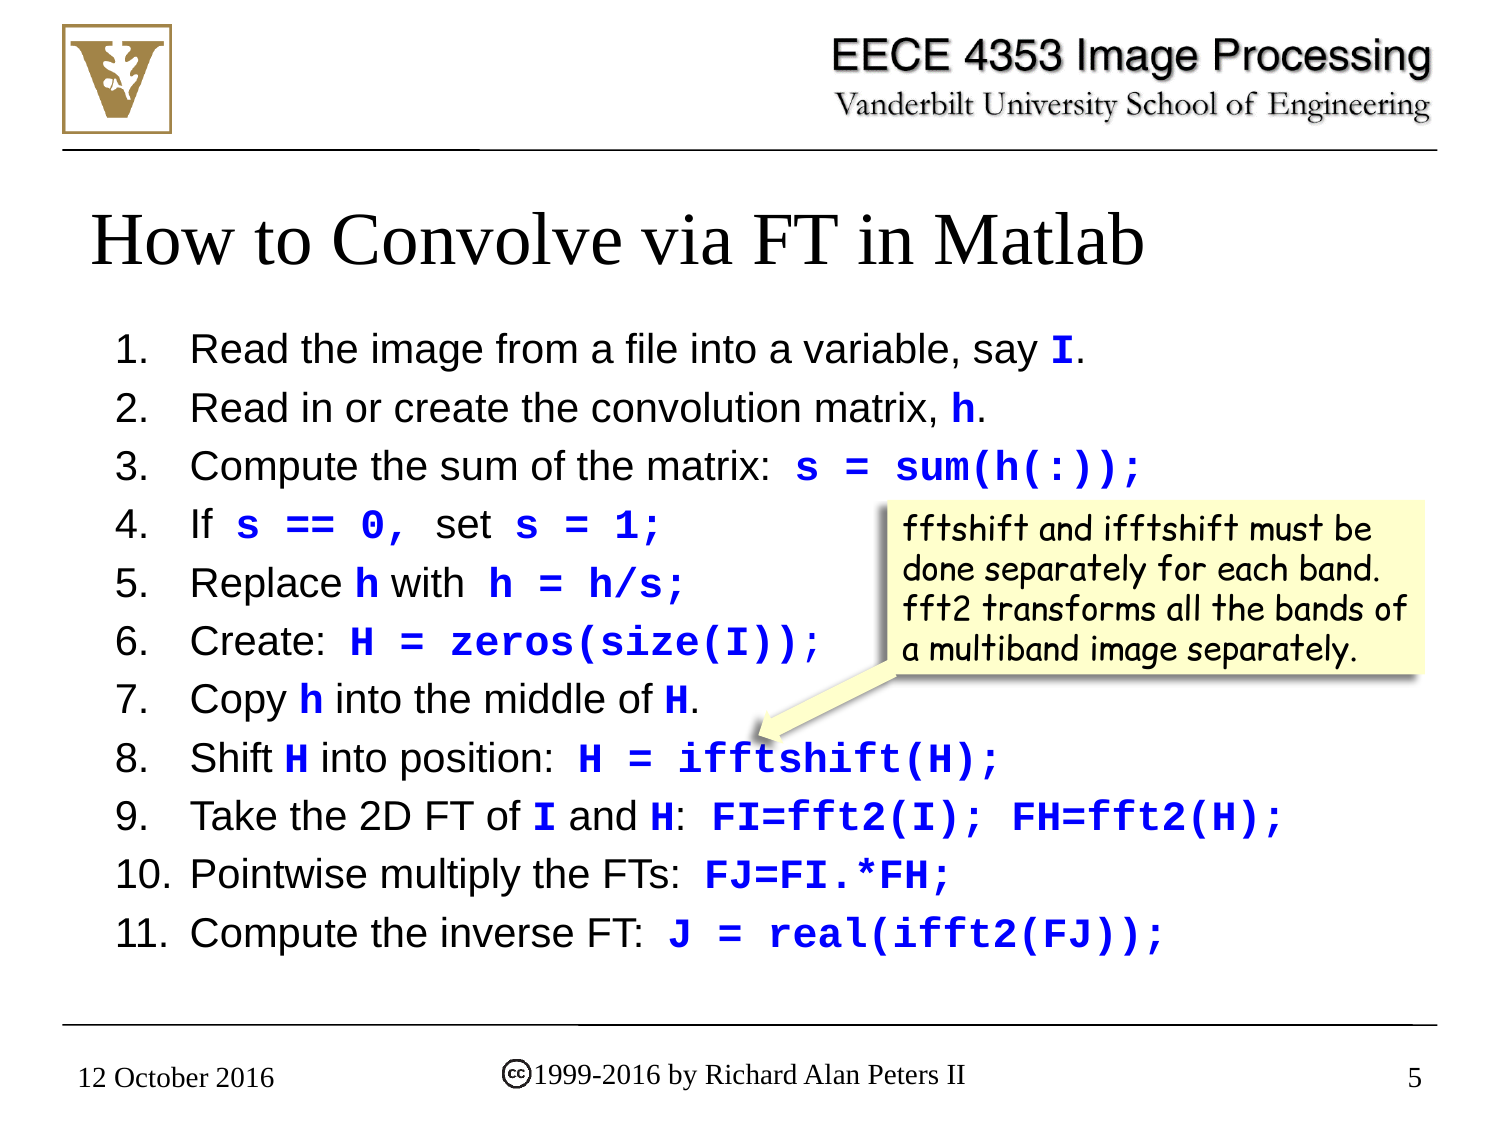

# How to Convolve via FT in Matlab
Read the image from a file into a variable, say I.
Read in or create the convolution matrix, h.
Compute the sum of the matrix:  s = sum(h(:));
If  s == 0, set  s = 1;
Replace h with  h = h/s;
Create:  H = zeros(size(I));
Copy h into the middle of H.
Shift H into position:  H = ifftshift(H);
Take the 2D FT of I and H: FI=fft2(I); FH=fft2(H);
Pointwise multiply the FTs:  FJ=FI.*FH;
Compute the inverse FT:  J = real(ifft2(FJ));
fftshift and ifftshift must be done separately for each band.  fft2 transforms all the bands of a multiband image separately.

1999-2016 by Richard Alan Peters II
12 October 2016
5